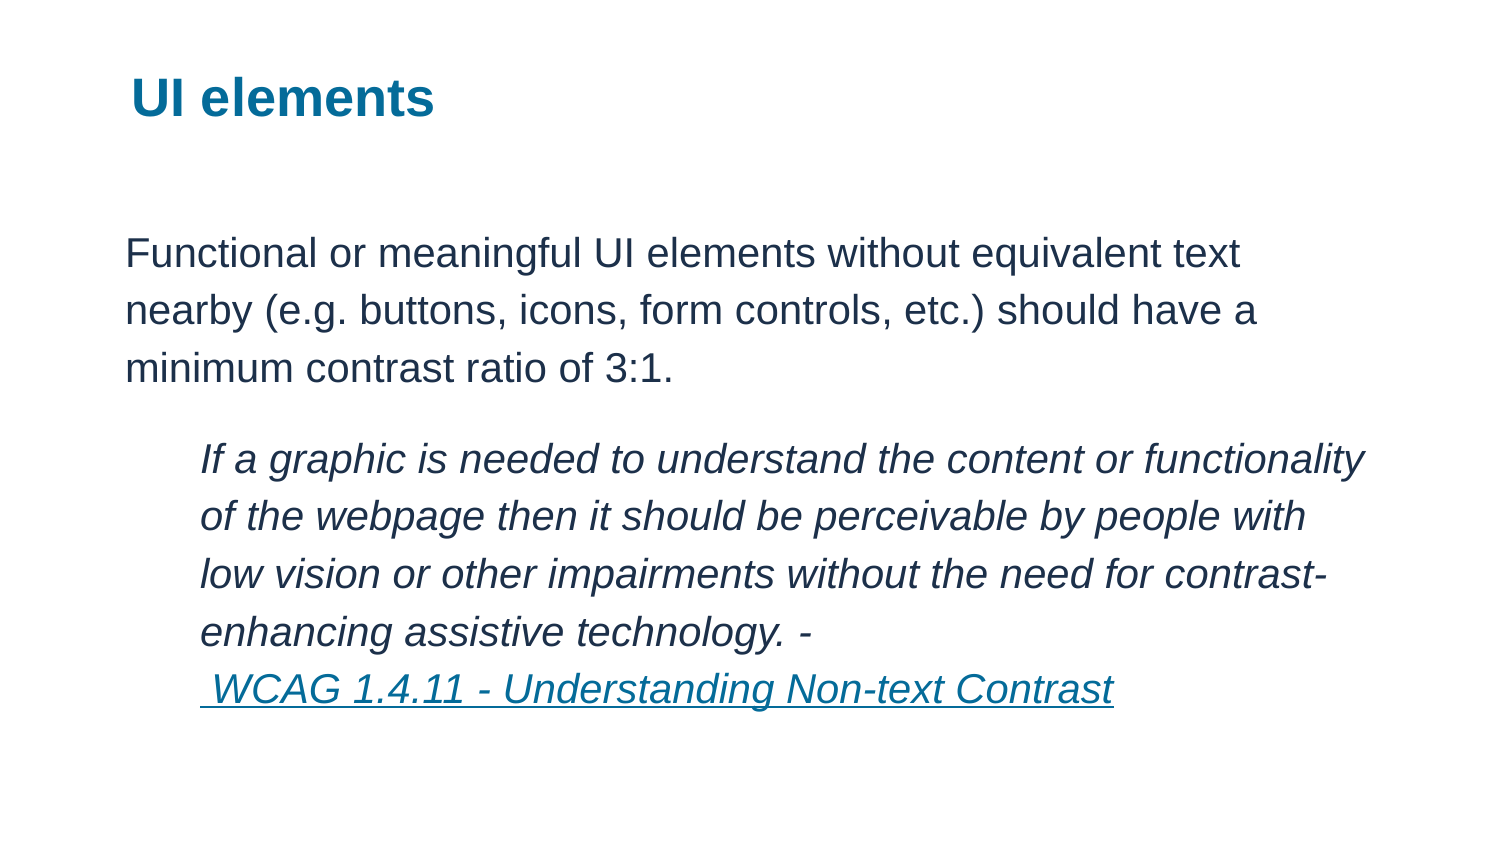

# UI elements
Functional or meaningful UI elements without equivalent text nearby (e.g. buttons, icons, form controls, etc.) should have a minimum contrast ratio of 3:1.
If a graphic is needed to understand the content or functionality of the webpage then it should be perceivable by people with low vision or other impairments without the need for contrast-enhancing assistive technology. - WCAG 1.4.11 - Understanding Non-text Contrast